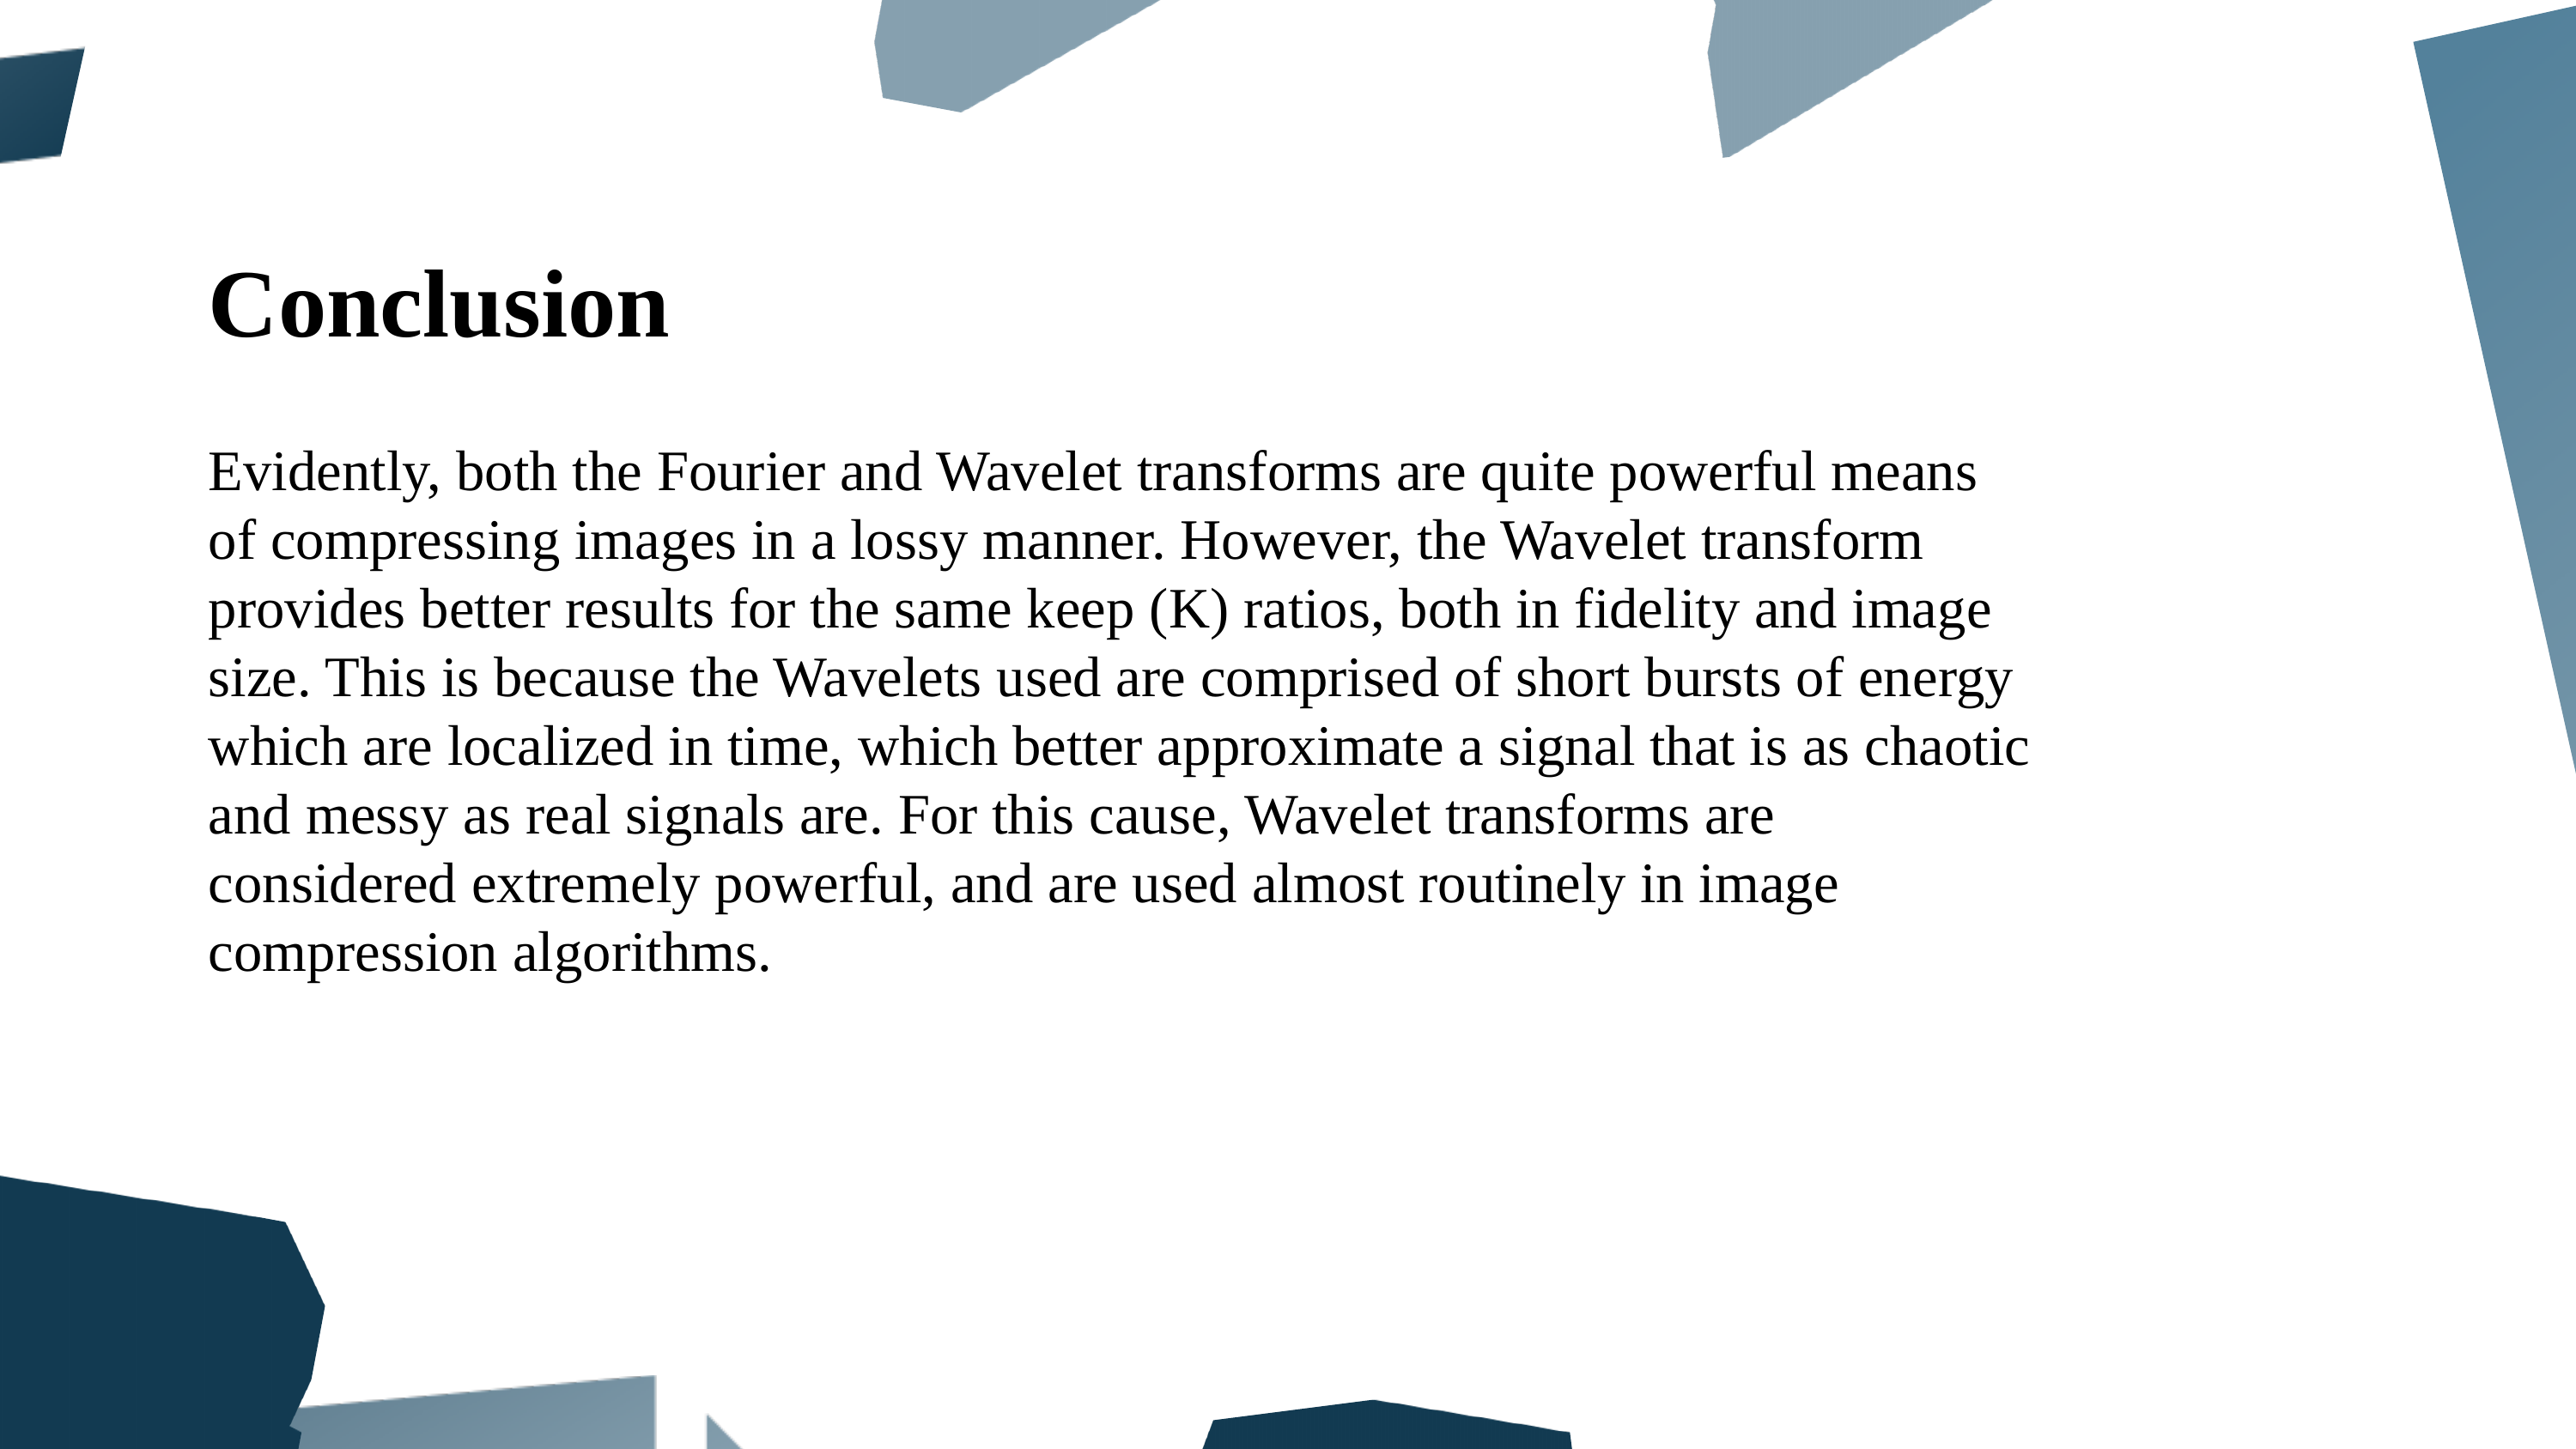

Conclusion

Evidently, both the Fourier and Wavelet transforms are quite powerful means of compressing images in a lossy manner. However, the Wavelet transform provides better results for the same keep (K) ratios, both in fidelity and image size. This is because the Wavelets used are comprised of short bursts of energy which are localized in time, which better approximate a signal that is as chaotic and messy as real signals are. For this cause, Wavelet transforms are considered extremely powerful, and are used almost routinely in image compression algorithms.